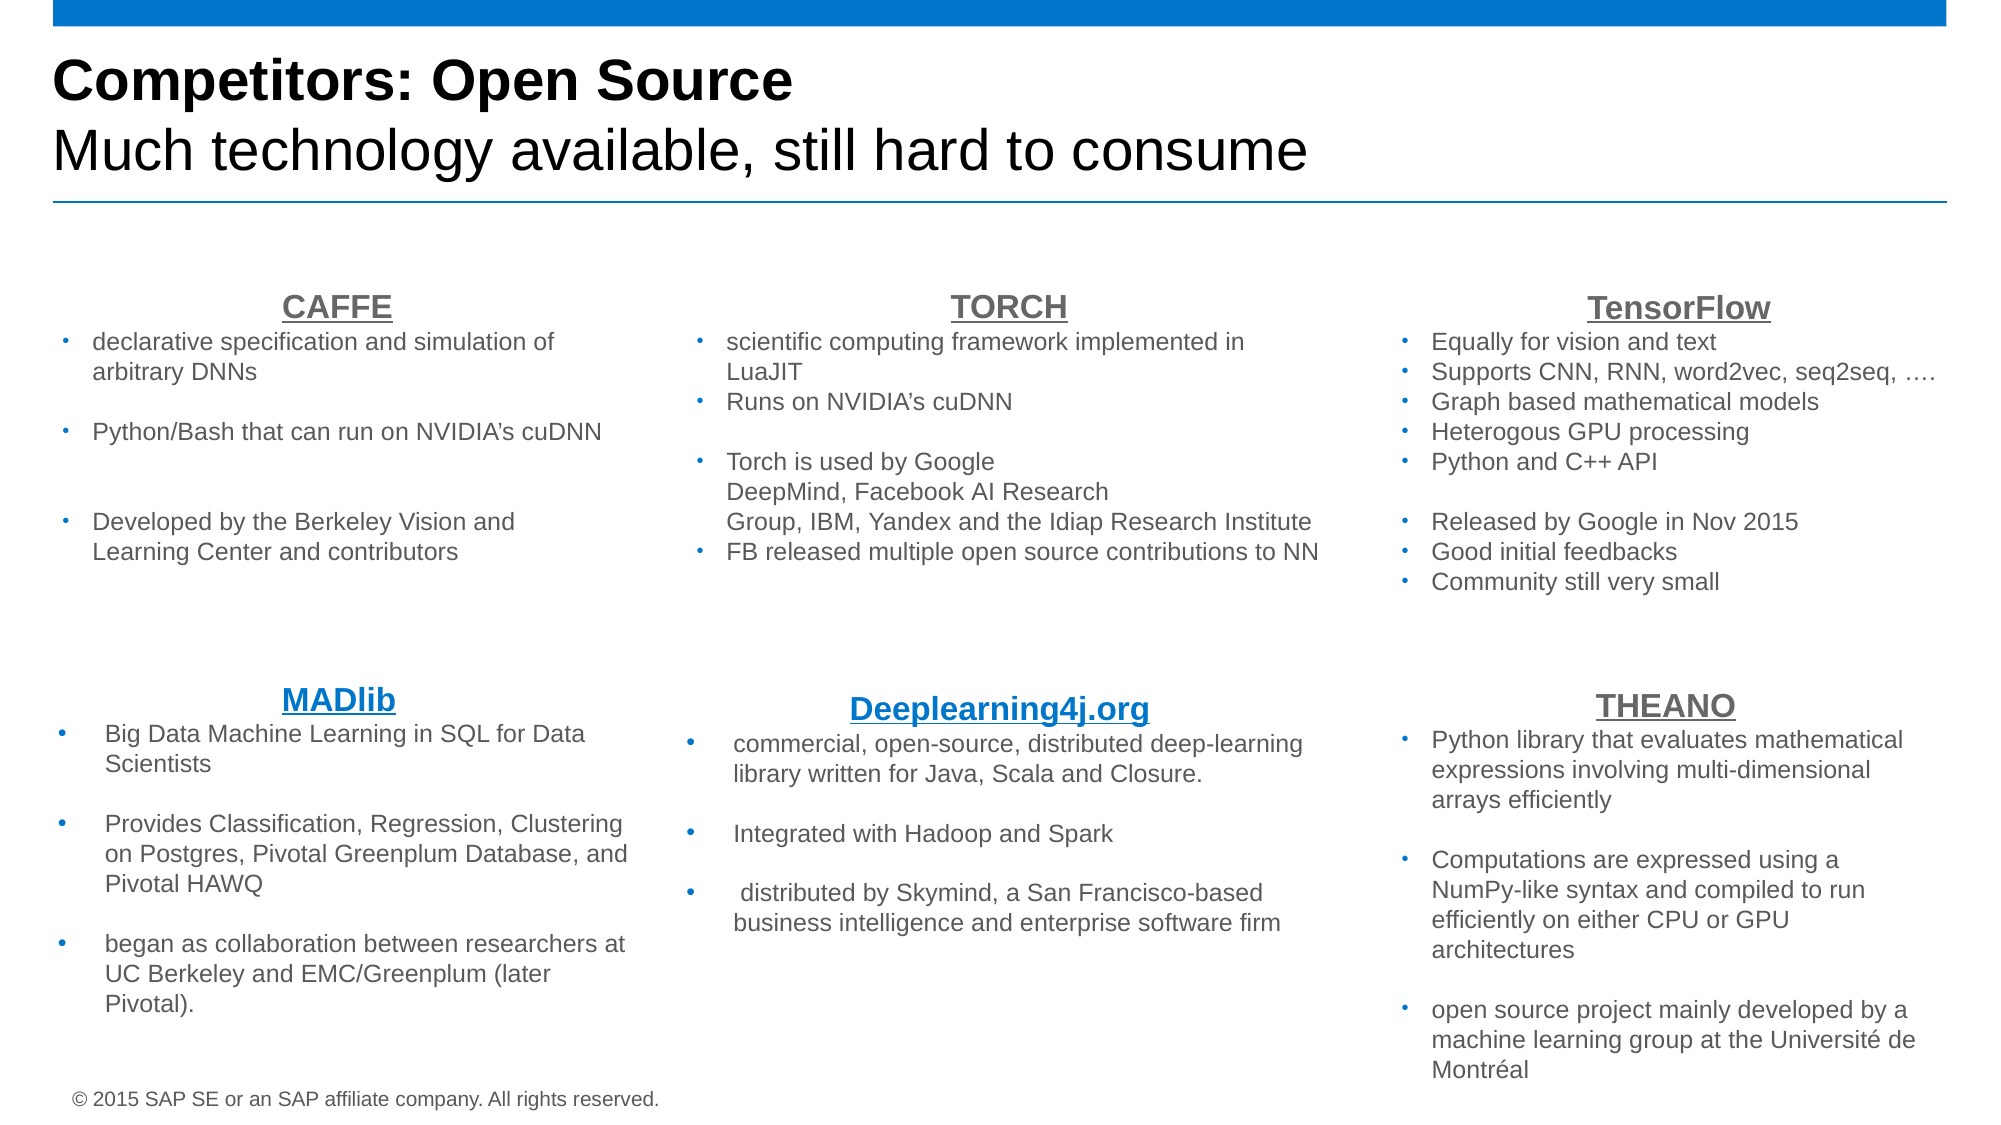

Competitors: Open Source
Much technology available, still hard to consume
CAFFE
declarative specification and simulation of arbitrary DNNs

Python/Bash that can run on NVIDIA’s cuDNN

Developed by the Berkeley Vision and Learning Center and contributors
TORCH
scientific computing framework implemented in LuaJIT
Runs on NVIDIA’s cuDNN

Torch is used by Google DeepMind, Facebook AI Research Group, IBM, Yandex and the Idiap Research Institute
FB released multiple open source contributions to NN
TensorFlow
Equally for vision and text
Supports CNN, RNN, word2vec, seq2seq, ….
Graph based mathematical models
Heterogous GPU processing
Python and C++ API

Released by Google in Nov 2015
Good initial feedbacks
Community still very small

MADlib
Big Data Machine Learning in SQL for Data Scientists

Provides Classification, Regression, Clustering on Postgres, Pivotal Greenplum Database, and Pivotal HAWQ

began as collaboration between researchers at UC Berkeley and EMC/Greenplum (later Pivotal).
THEANO
Python library that evaluates mathematical expressions involving multi-dimensional arrays efficiently

Computations are expressed using a NumPy-like syntax and compiled to run efficiently on either CPU or GPU architectures

open source project mainly developed by a machine learning group at the Université de Montréal
Deeplearning4j.org
commercial, open-source, distributed deep-learning library written for Java, Scala and Closure.

Integrated with Hadoop and Spark

 distributed by Skymind, a San Francisco-based business intelligence and enterprise software firm